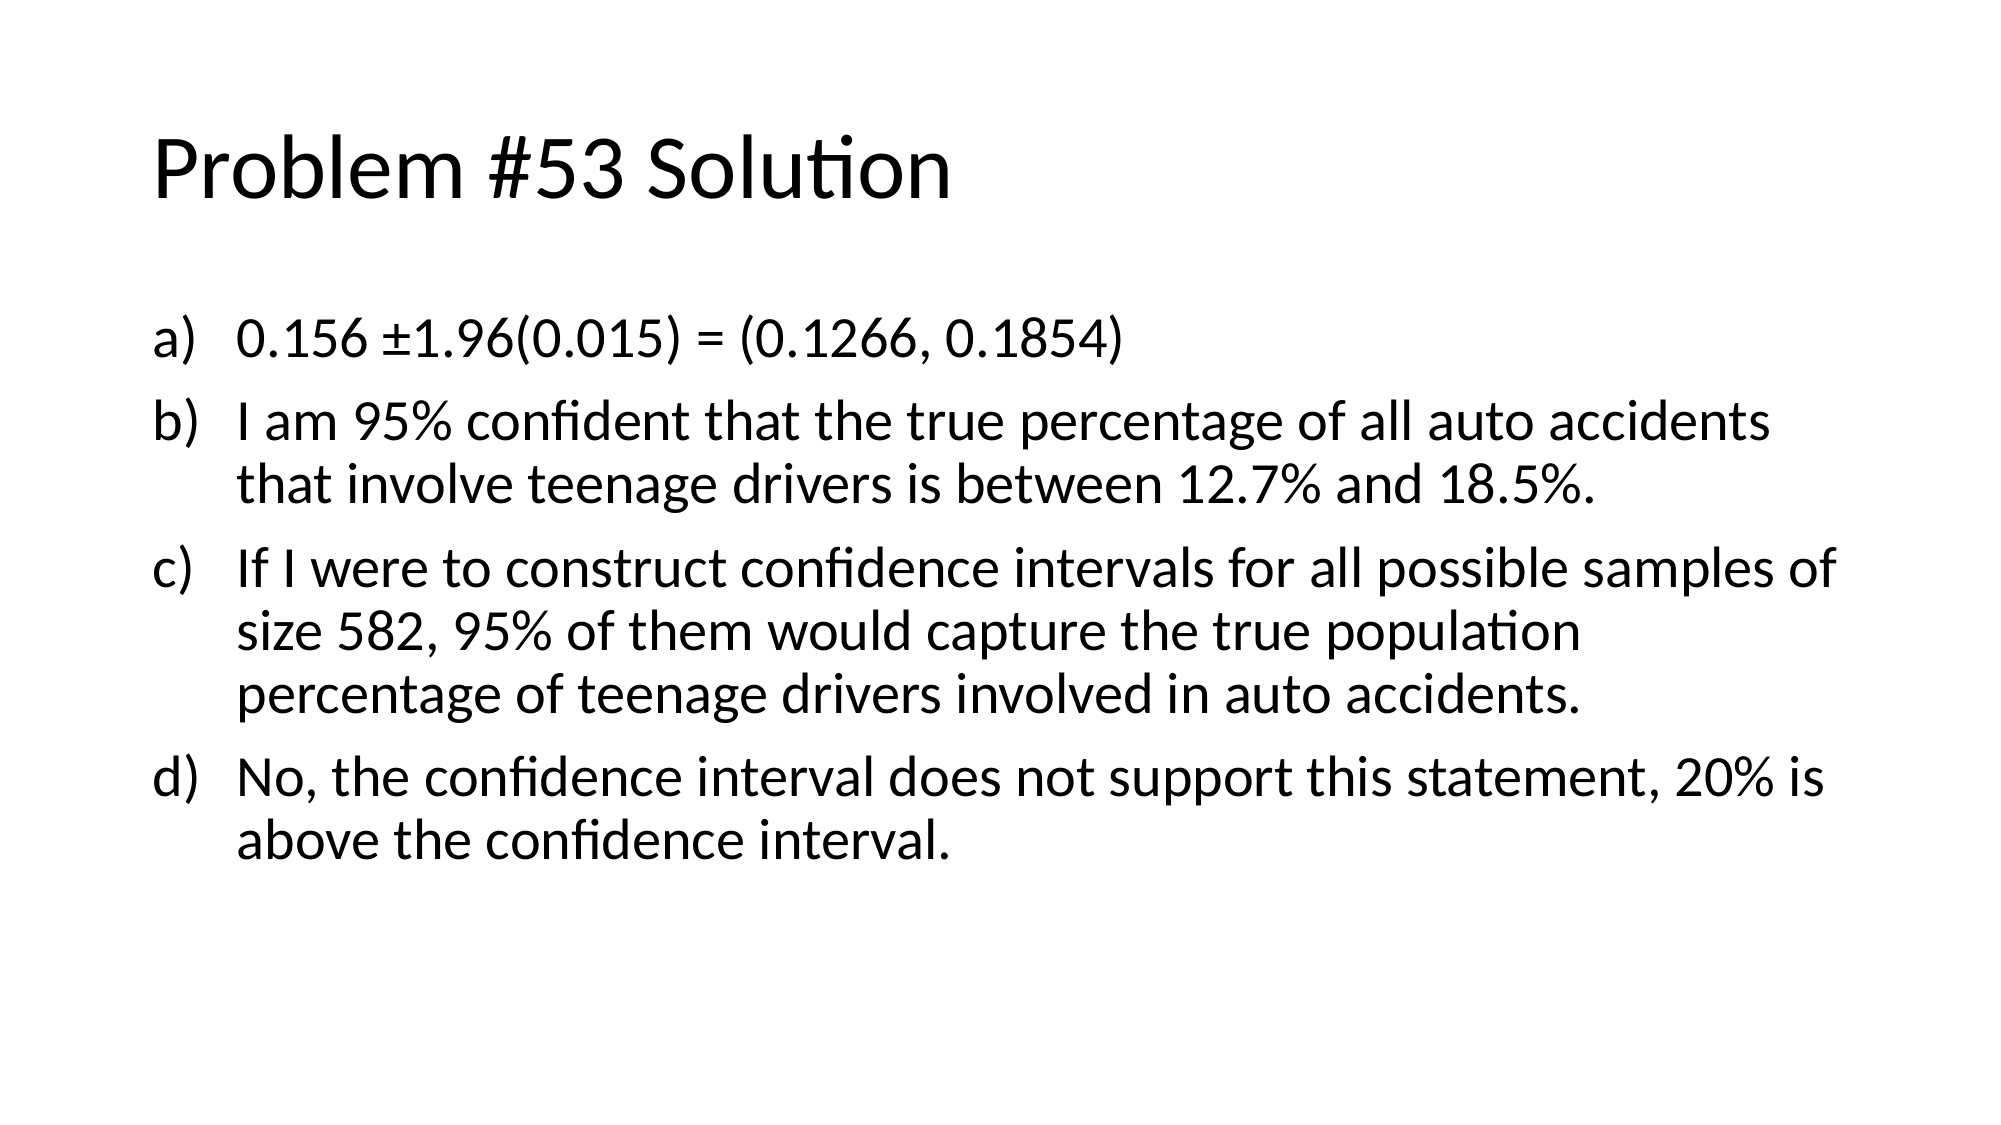

# Problem #53 Solution
0.156 ±1.96(0.015) = (0.1266, 0.1854)
I am 95% confident that the true percentage of all auto accidents that involve teenage drivers is between 12.7% and 18.5%.
If I were to construct confidence intervals for all possible samples of size 582, 95% of them would capture the true population percentage of teenage drivers involved in auto accidents.
No, the confidence interval does not support this statement, 20% is above the confidence interval.